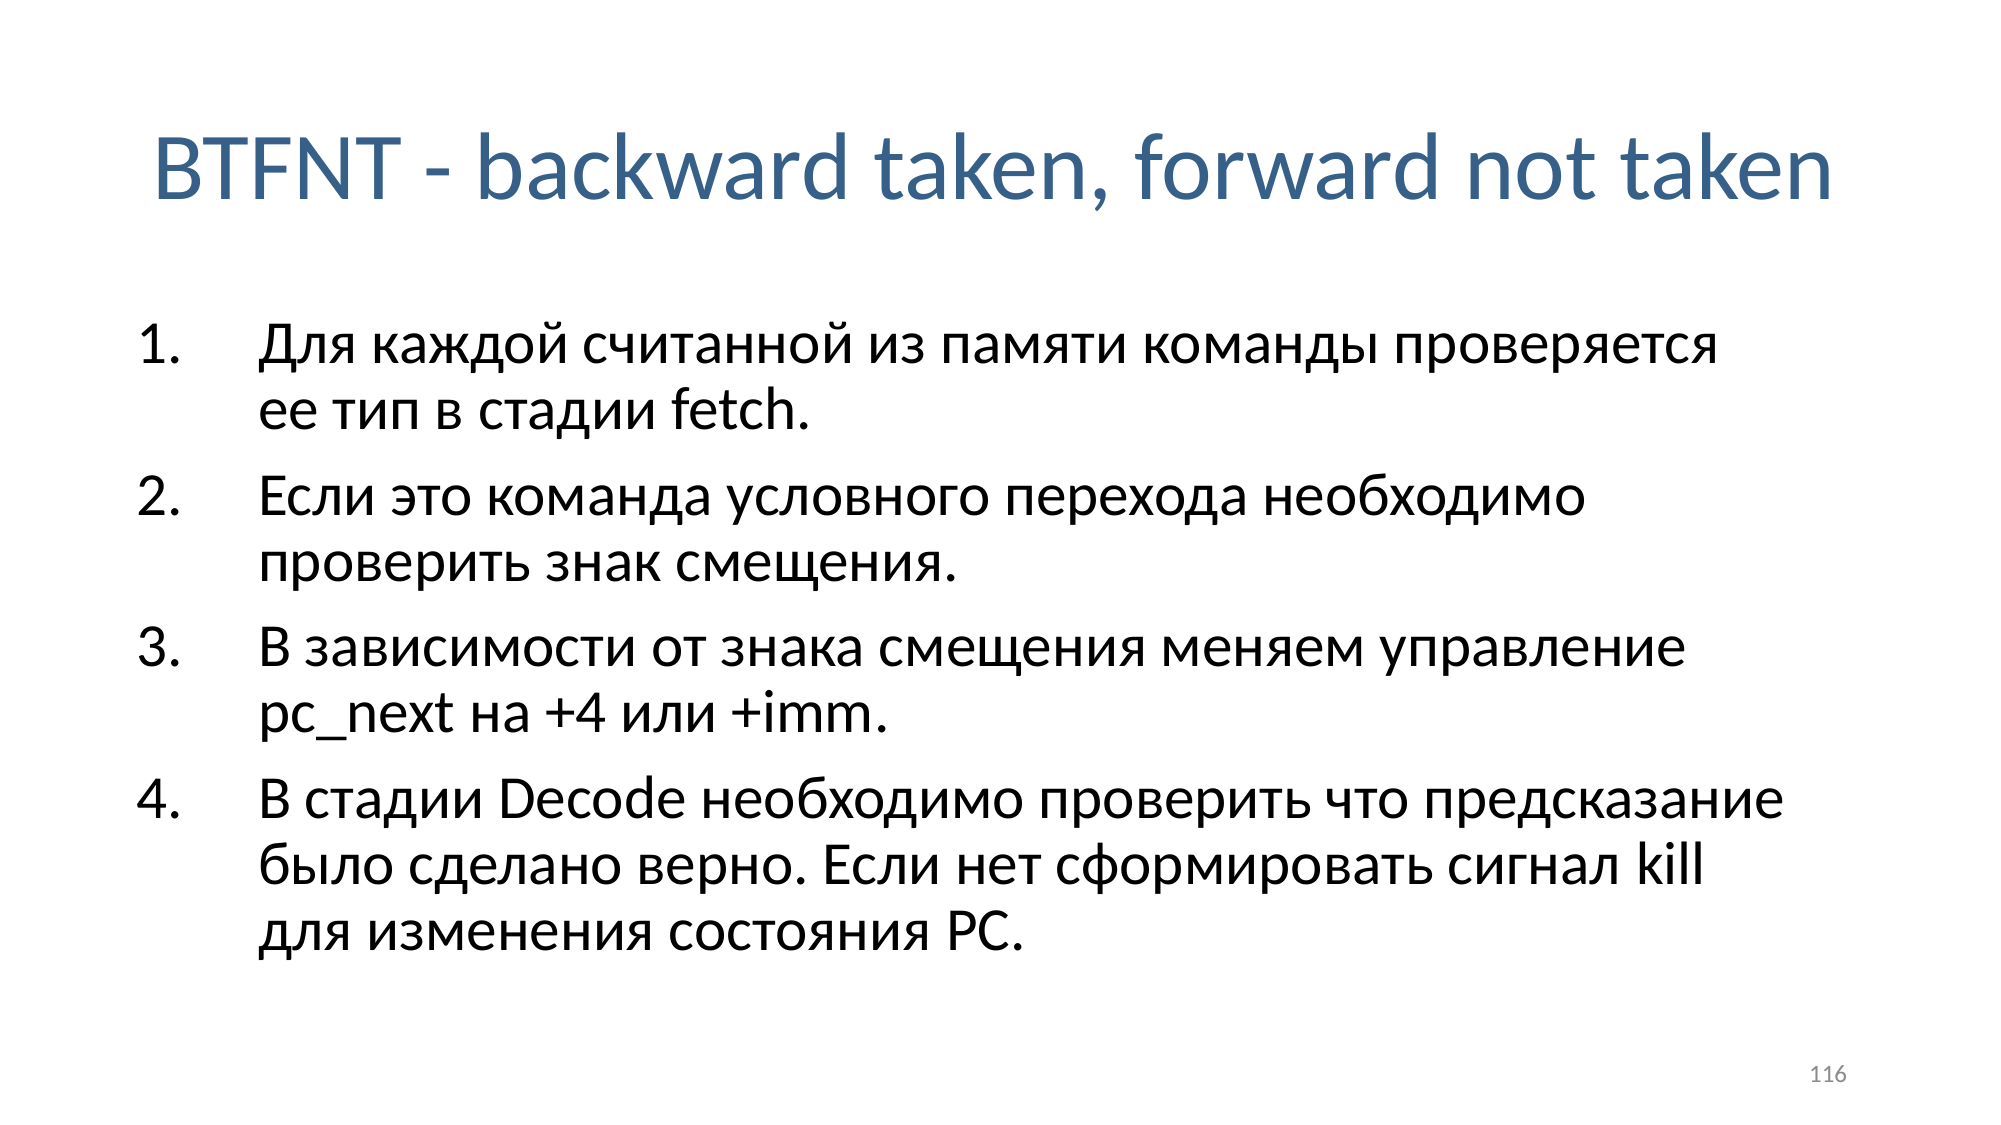

# BTFNT - backward taken, forward not taken
Для каждой считанной из памяти команды проверяется ее тип в стадии fetch.
Если это команда условного перехода необходимо проверить знак смещения.
В зависимости от знака смещения меняем управление pc_next на +4 или +imm.
В стадии Decode необходимо проверить что предсказание было сделано верно. Если нет сформировать сигнал kill для изменения состояния PC.
116